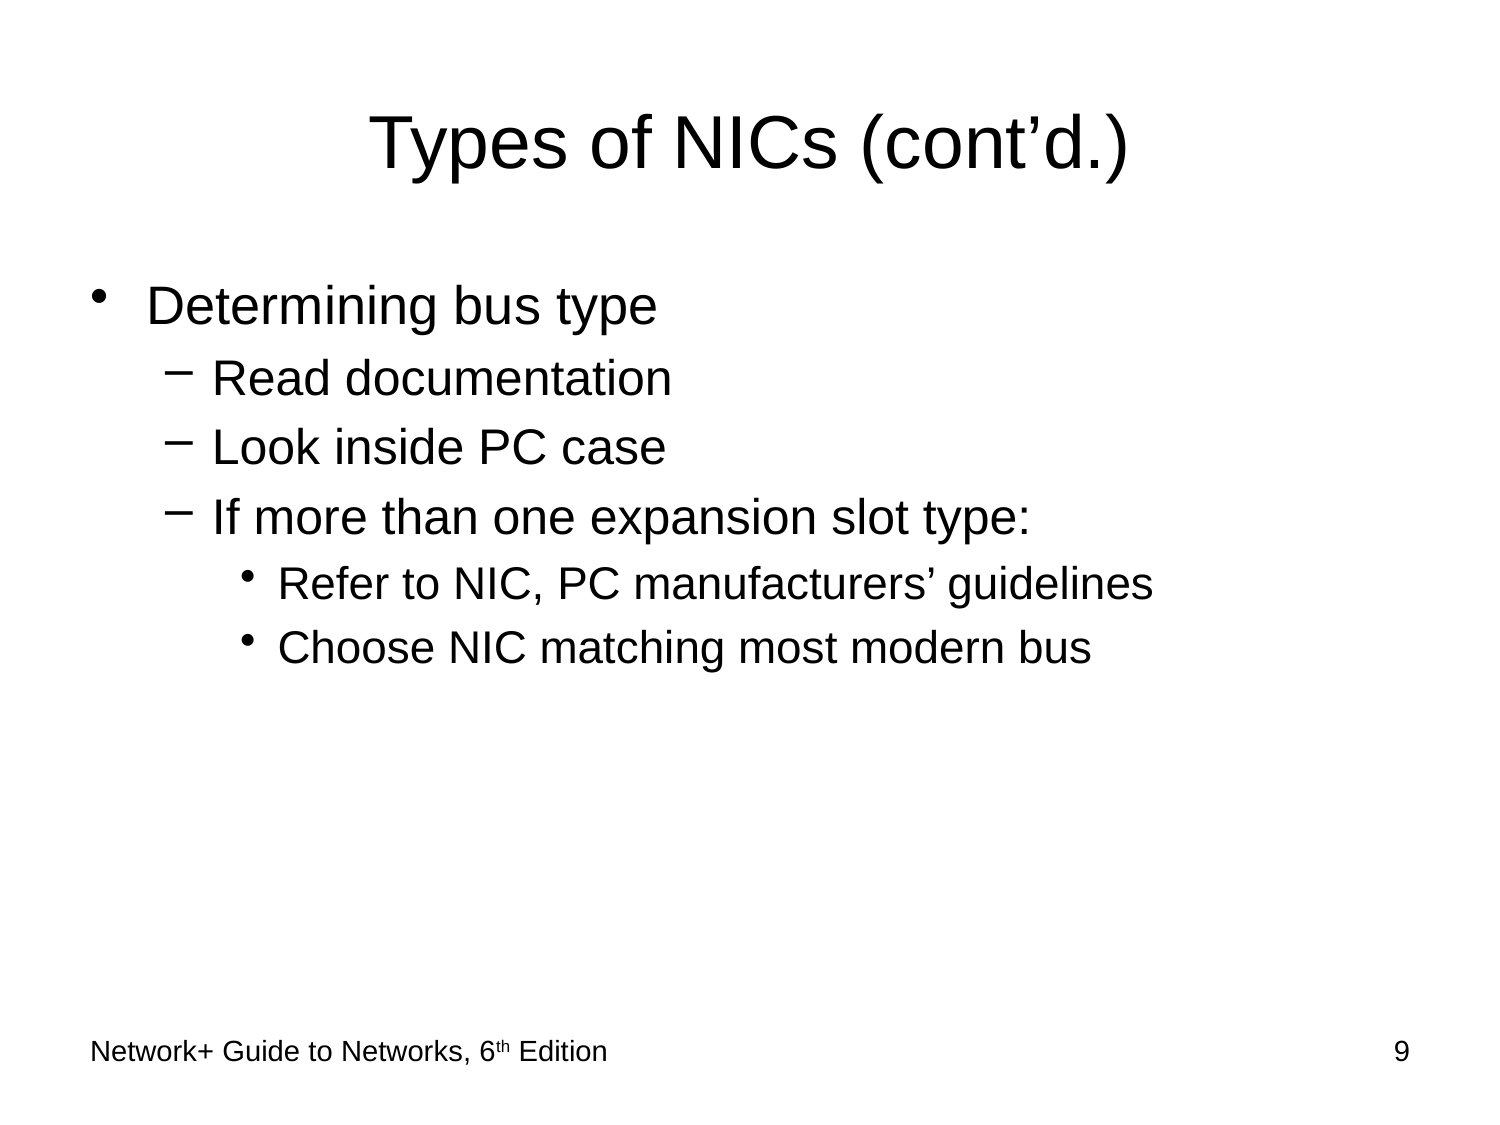

# Types of NICs (cont’d.)
Determining bus type
Read documentation
Look inside PC case
If more than one expansion slot type:
Refer to NIC, PC manufacturers’ guidelines
Choose NIC matching most modern bus
Network+ Guide to Networks, 6th Edition
9